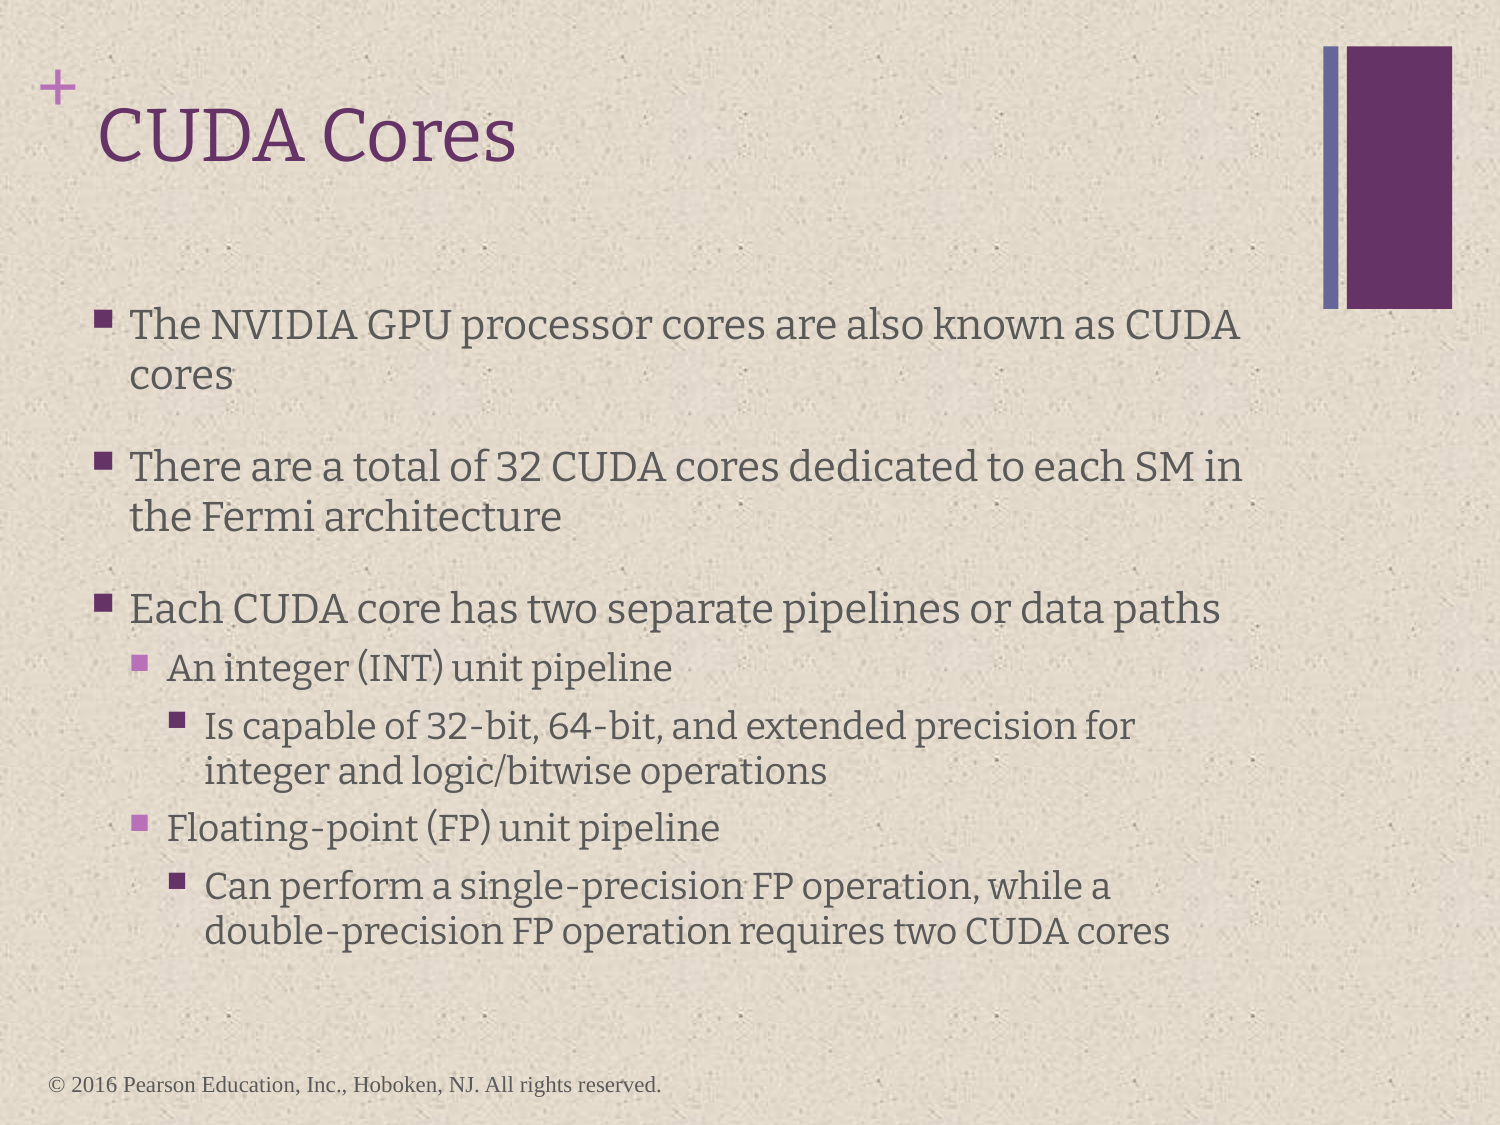

# CUDA Cores
The NVIDIA GPU processor cores are also known as CUDA cores
There are a total of 32 CUDA cores dedicated to each SM in the Fermi architecture
Each CUDA core has two separate pipelines or data paths
An integer (INT) unit pipeline
Is capable of 32-bit, 64-bit, and extended precision for integer and logic/bitwise operations
Floating-point (FP) unit pipeline
Can perform a single-precision FP operation, while a double-precision FP operation requires two CUDA cores
© 2016 Pearson Education, Inc., Hoboken, NJ. All rights reserved.